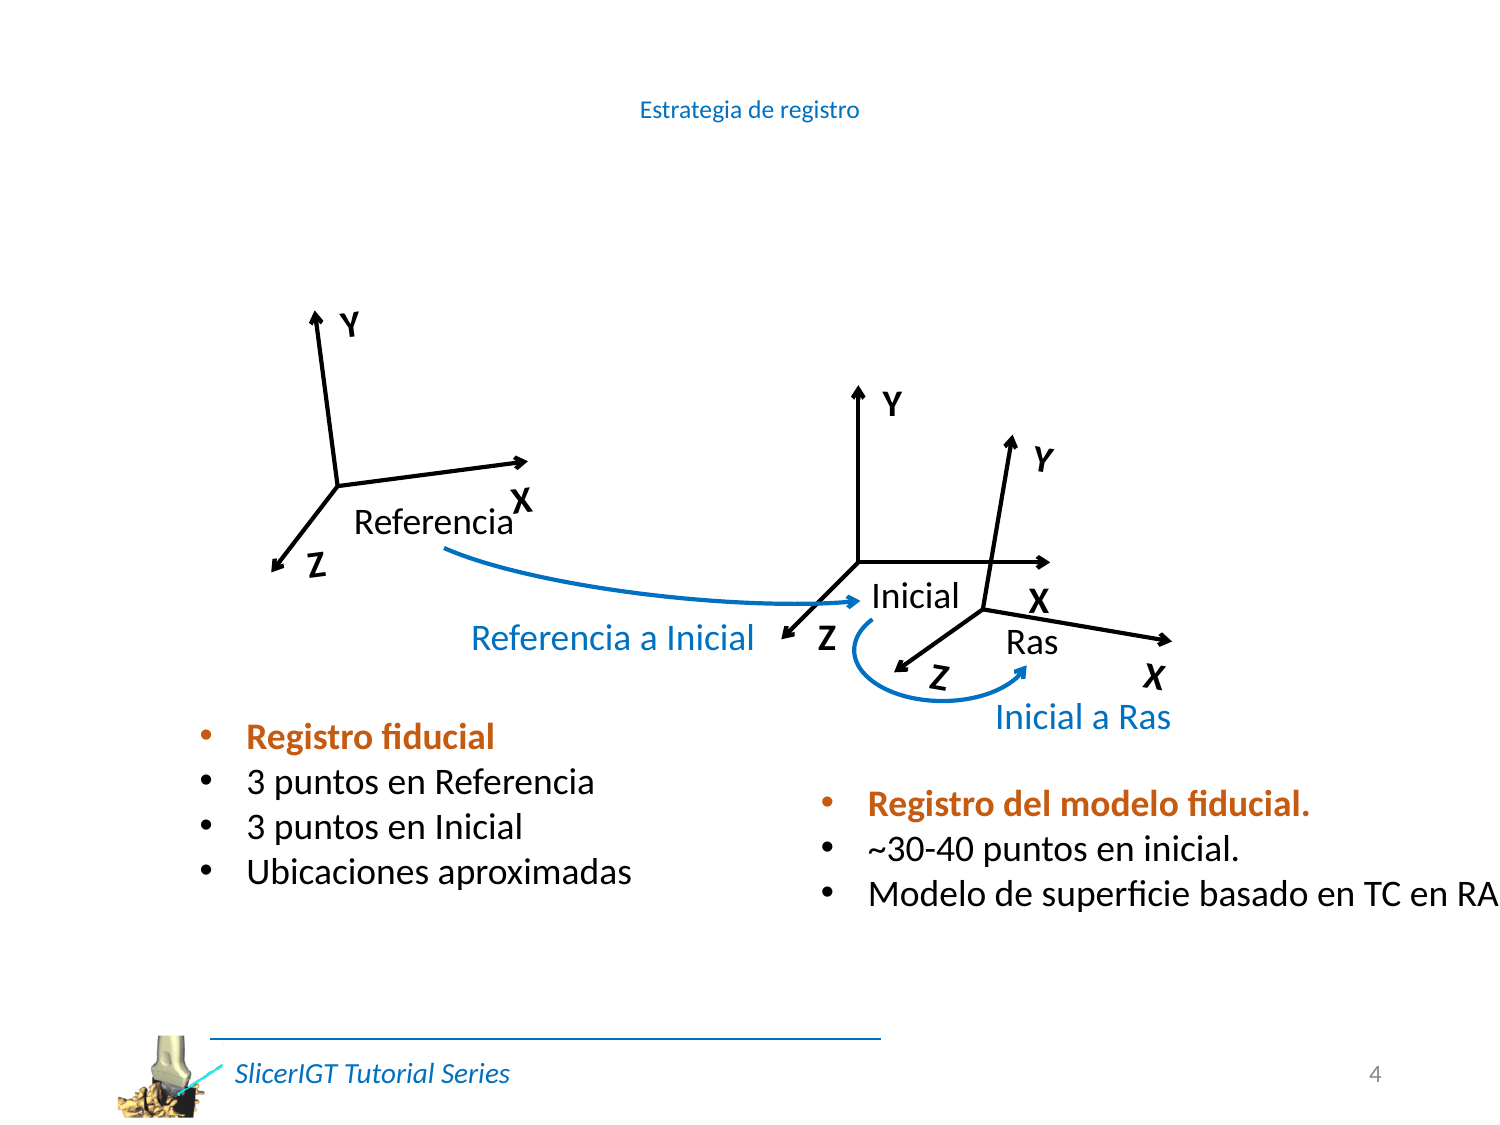

# Estrategia de registro
Y
X
Z
Y
X
Z
Y
X
Z
Referencia

Inicial

Referencia a Inicial
Ras
Inicial a Ras
Registro fiducial
3 puntos en Referencia
3 puntos en Inicial
Ubicaciones aproximadas

Registro del modelo fiducial.
~30-40 puntos en inicial.
Modelo de superficie basado en TC en RAS.

4